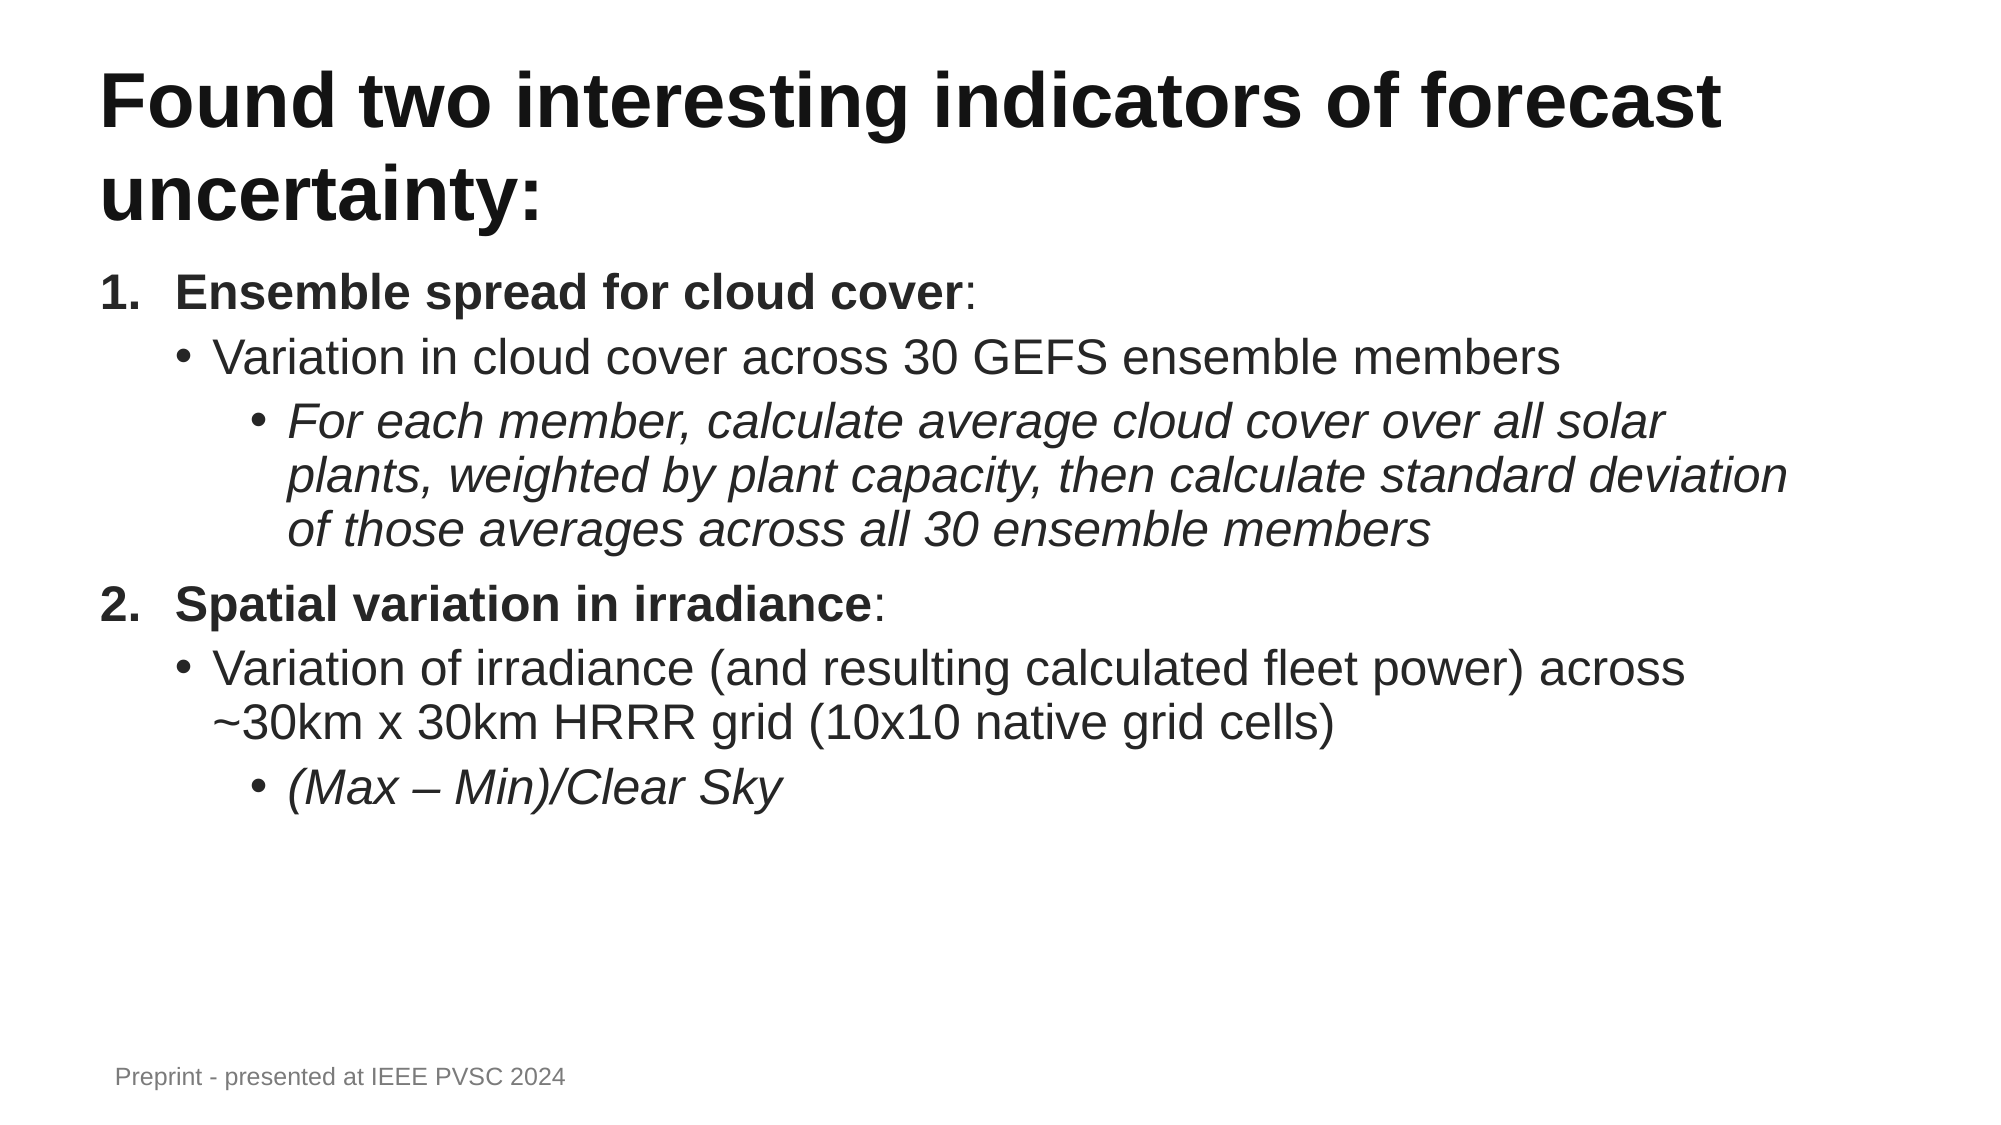

# Found two interesting indicators of forecast uncertainty:
Ensemble spread for cloud cover:
Variation in cloud cover across 30 GEFS ensemble members
For each member, calculate average cloud cover over all solar plants, weighted by plant capacity, then calculate standard deviation of those averages across all 30 ensemble members
Spatial variation in irradiance:
Variation of irradiance (and resulting calculated fleet power) across ~30km x 30km HRRR grid (10x10 native grid cells)
(Max – Min)/Clear Sky
Preprint - presented at IEEE PVSC 2024